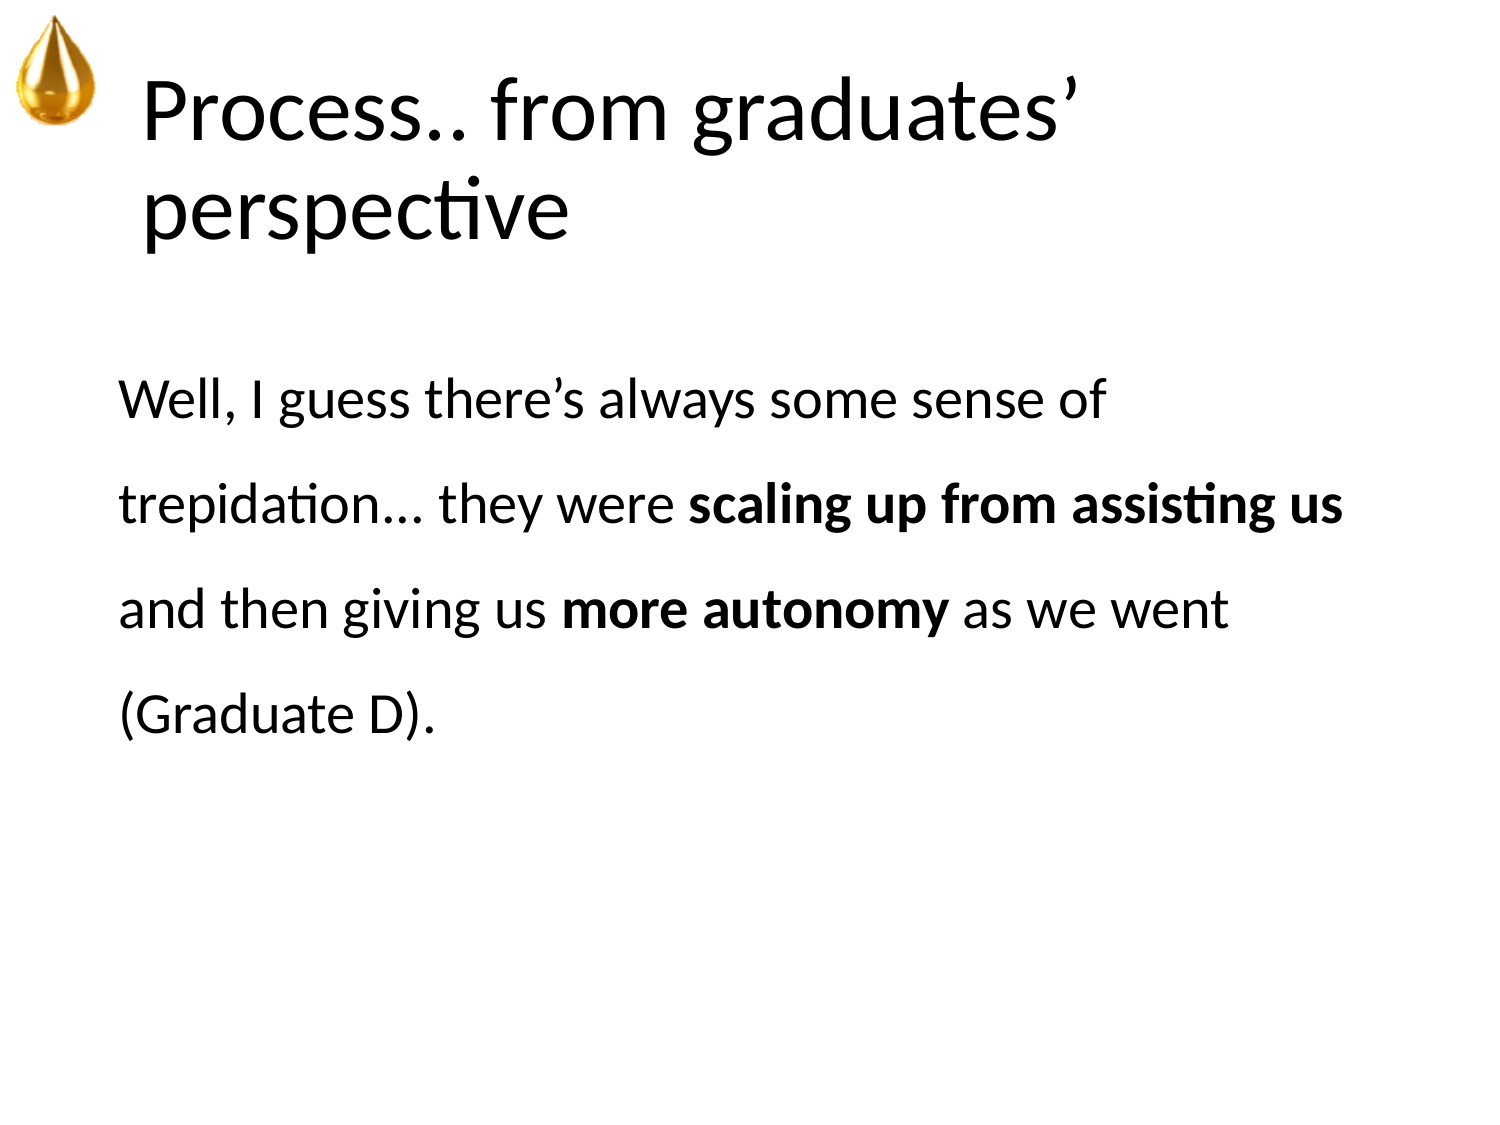

# Process.. from graduates’ perspective
Well, I guess there’s always some sense of trepidation... they were scaling up from assisting us and then giving us more autonomy as we went (Graduate D).